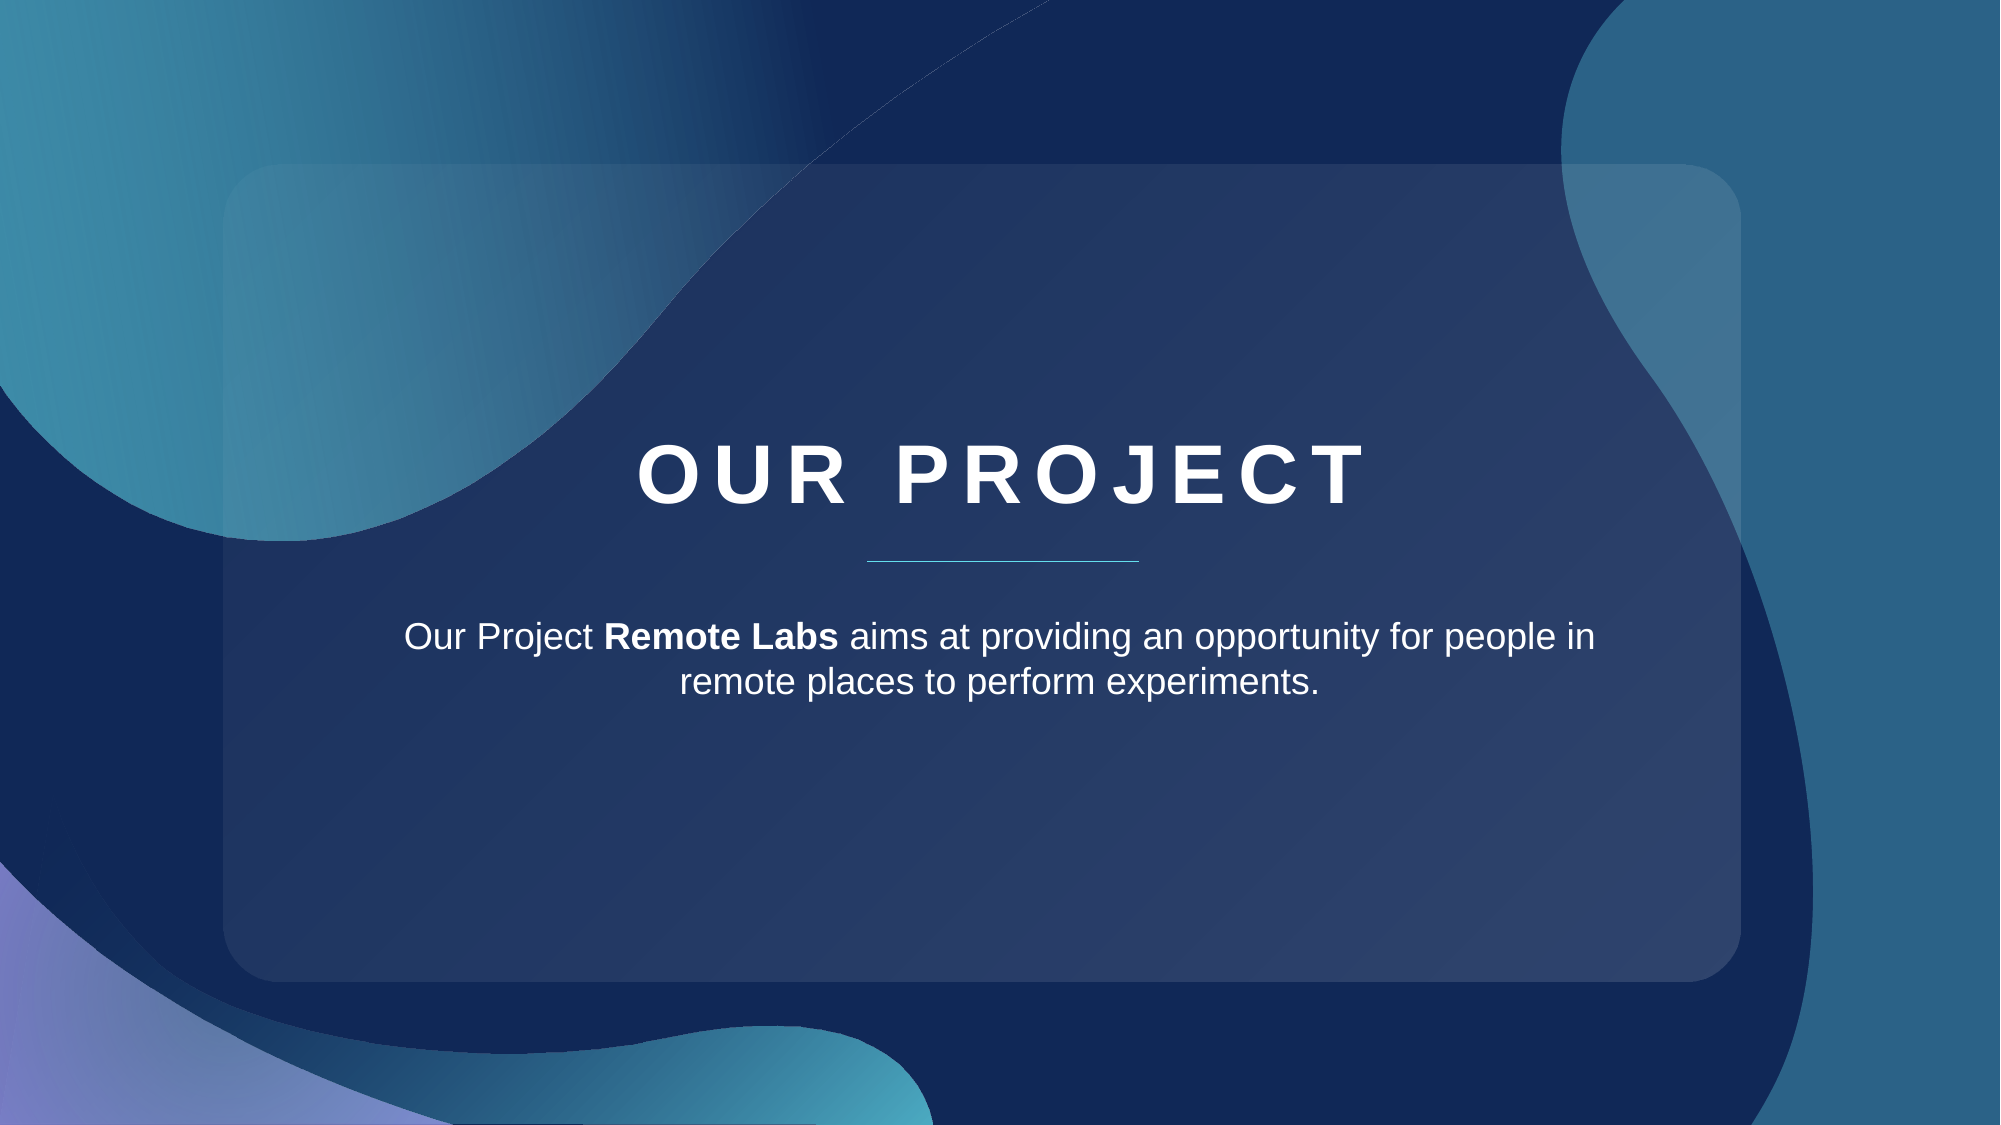

# our project
Our Project Remote Labs aims at providing an opportunity for people in remote places to perform experiments.